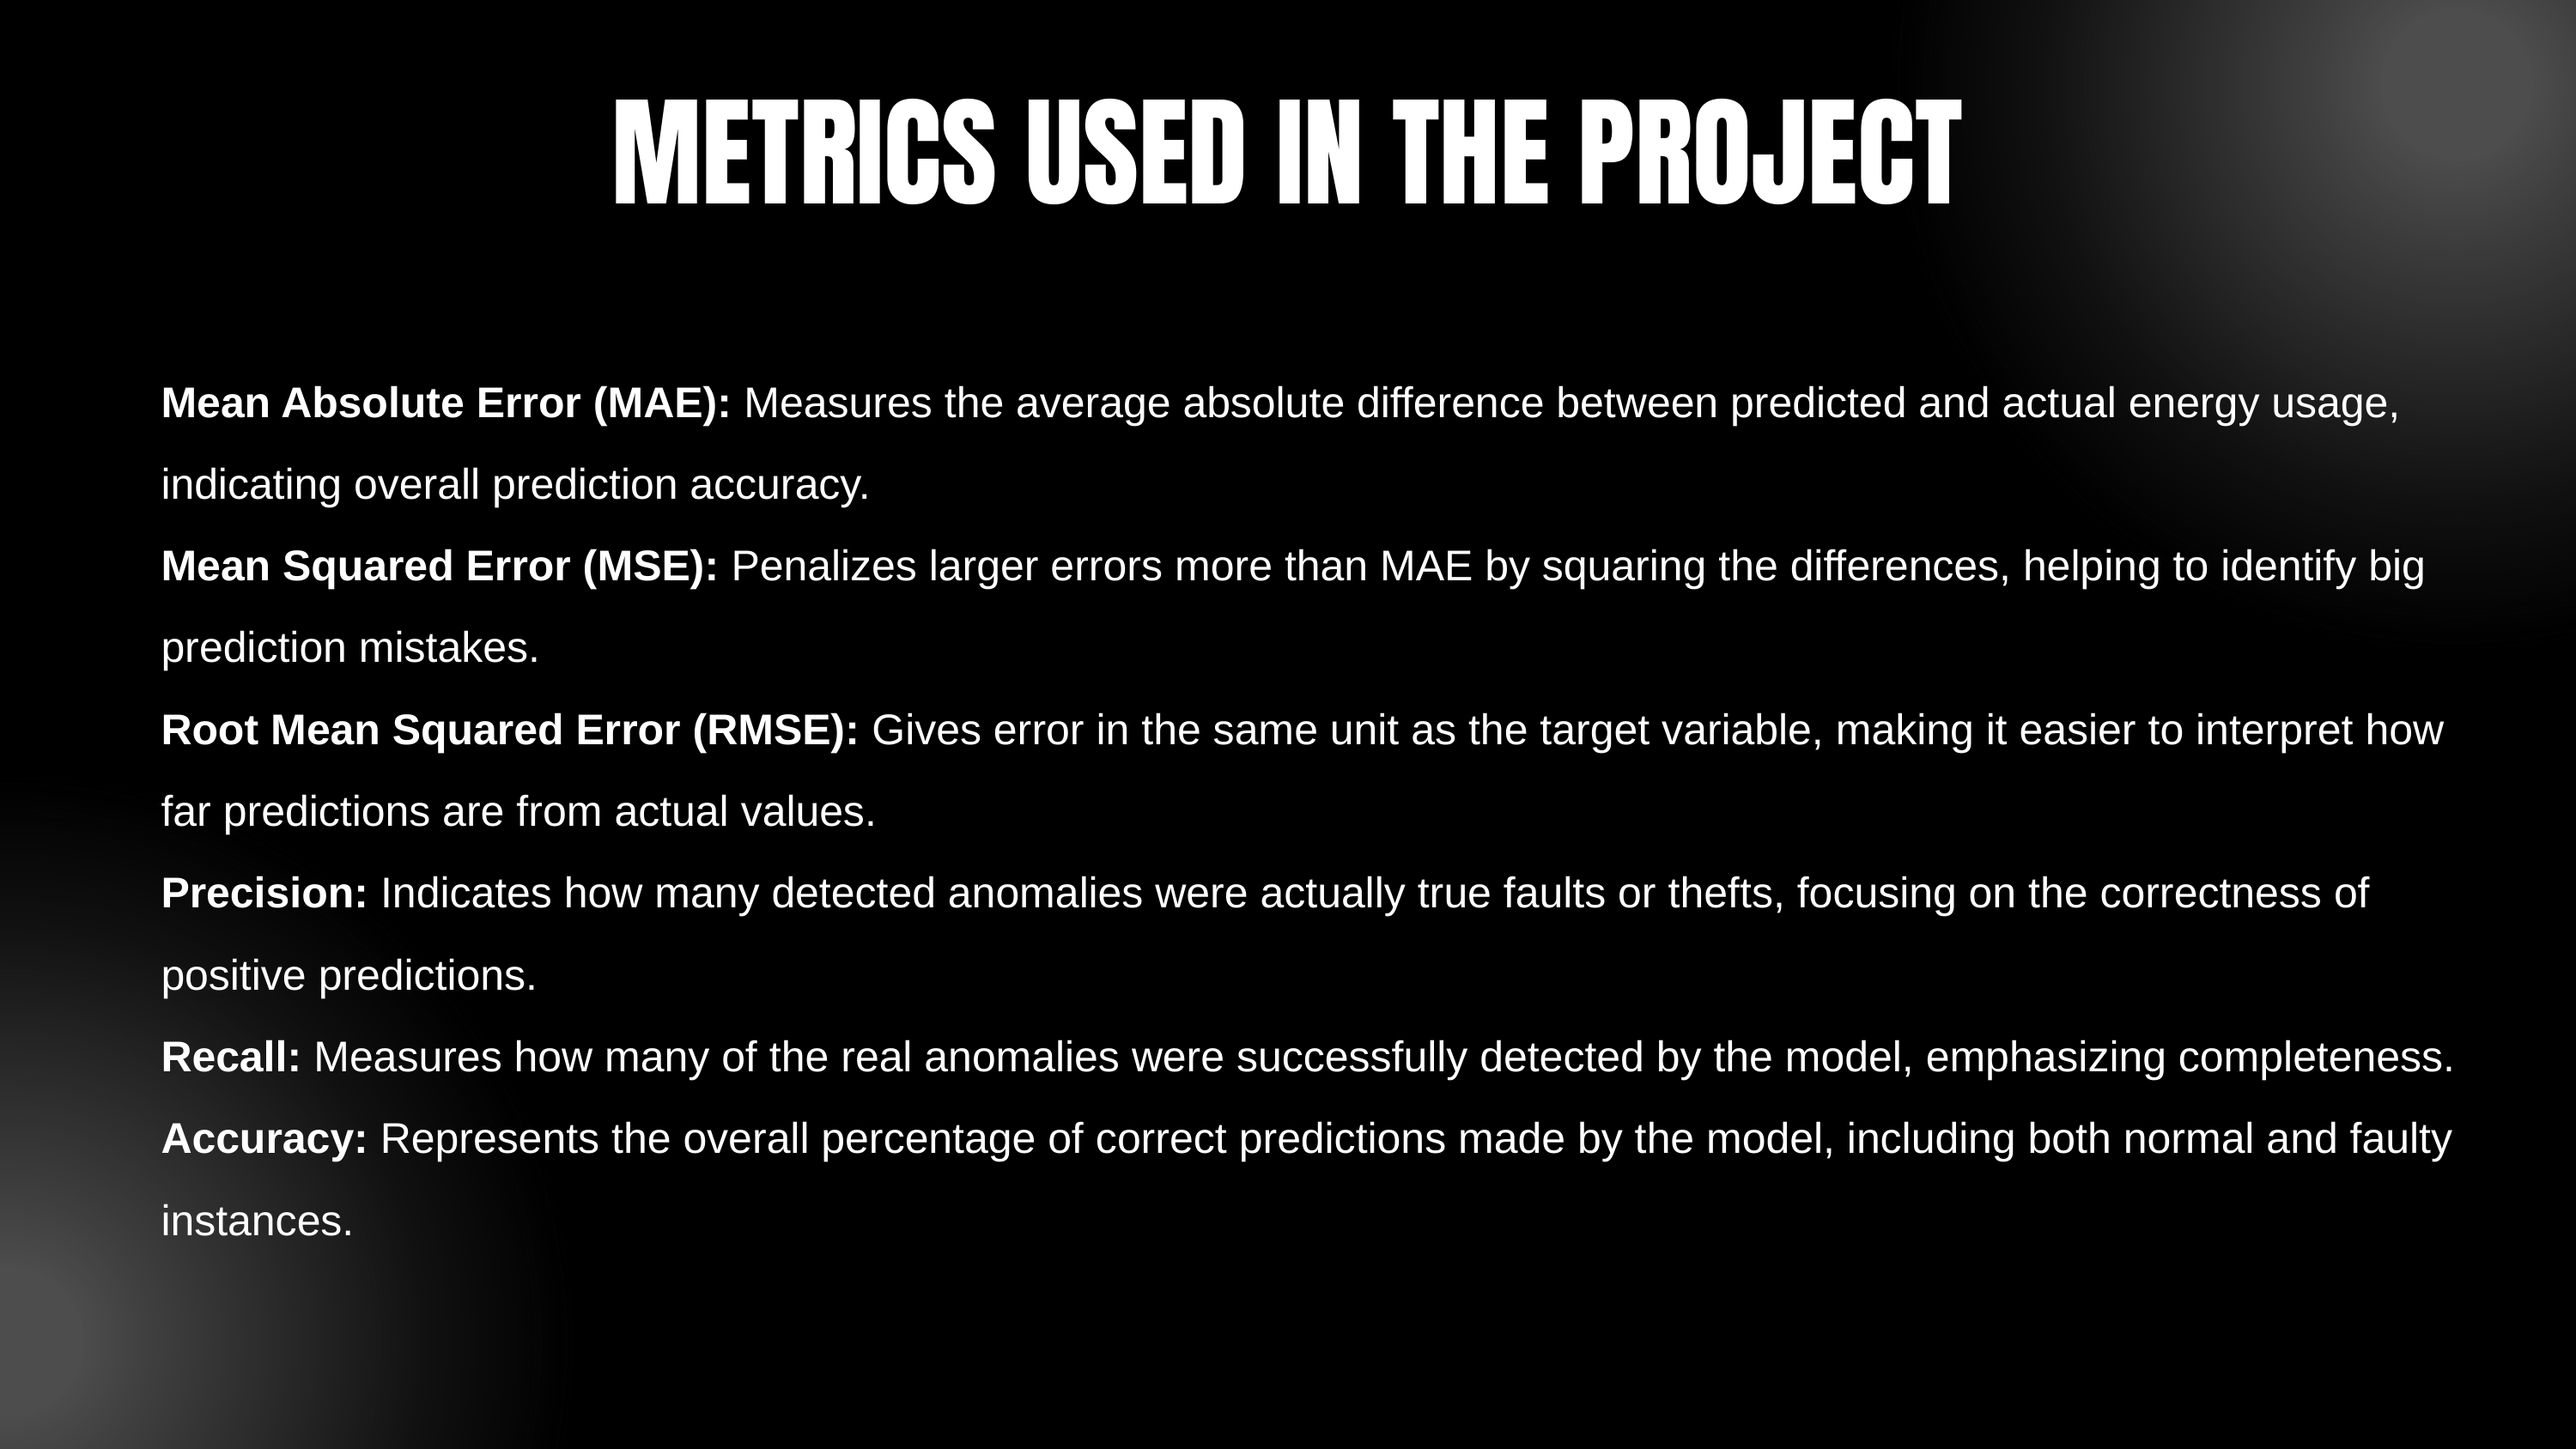

METRICS USED IN THE PROJECT

Mean Absolute Error (MAE): Measures the average absolute difference between predicted and actual energy usage, indicating overall prediction accuracy.
Mean Squared Error (MSE): Penalizes larger errors more than MAE by squaring the differences, helping to identify big prediction mistakes.
Root Mean Squared Error (RMSE): Gives error in the same unit as the target variable, making it easier to interpret how far predictions are from actual values.
Precision: Indicates how many detected anomalies were actually true faults or thefts, focusing on the correctness of positive predictions.
Recall: Measures how many of the real anomalies were successfully detected by the model, emphasizing completeness.
Accuracy: Represents the overall percentage of correct predictions made by the model, including both normal and faulty instances.